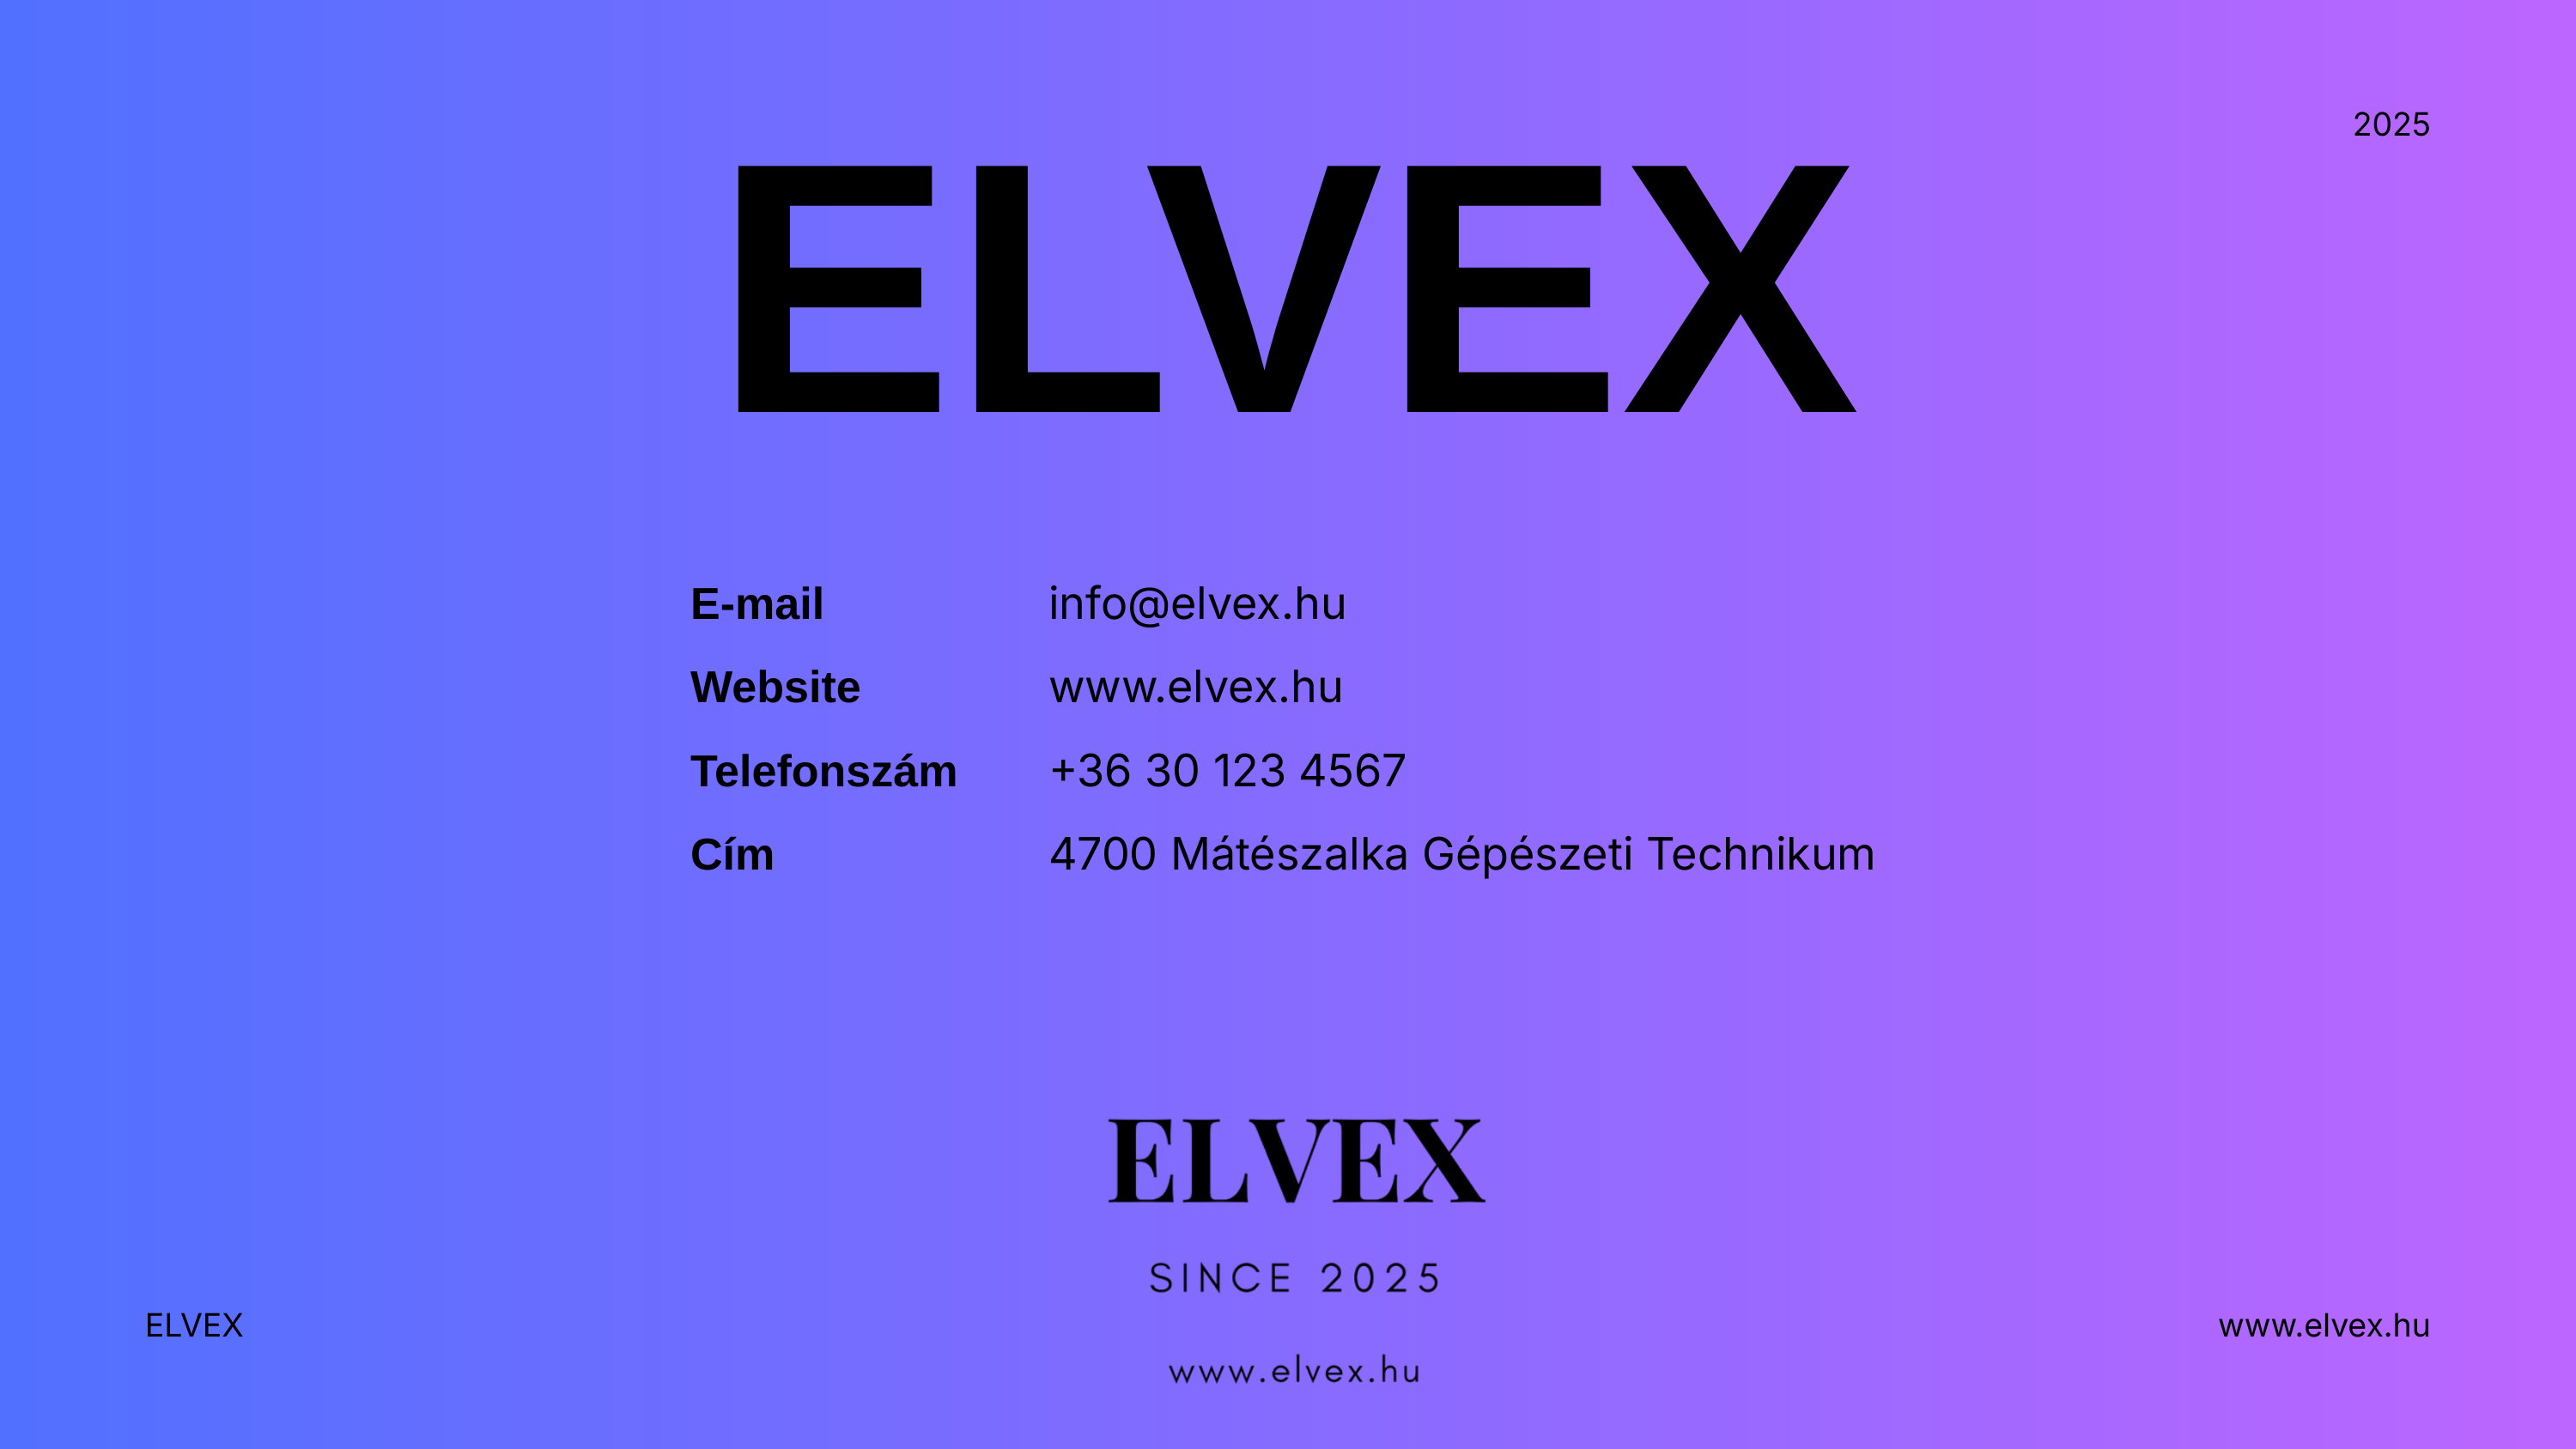

ELVEX
2025
E-mail
info@elvex.hu
Website
www.elvex.hu
Telefonszám
+36 30 123 4567
Cím
4700 Mátészalka Gépészeti Technikum

ELVEX
www.elvex.hu